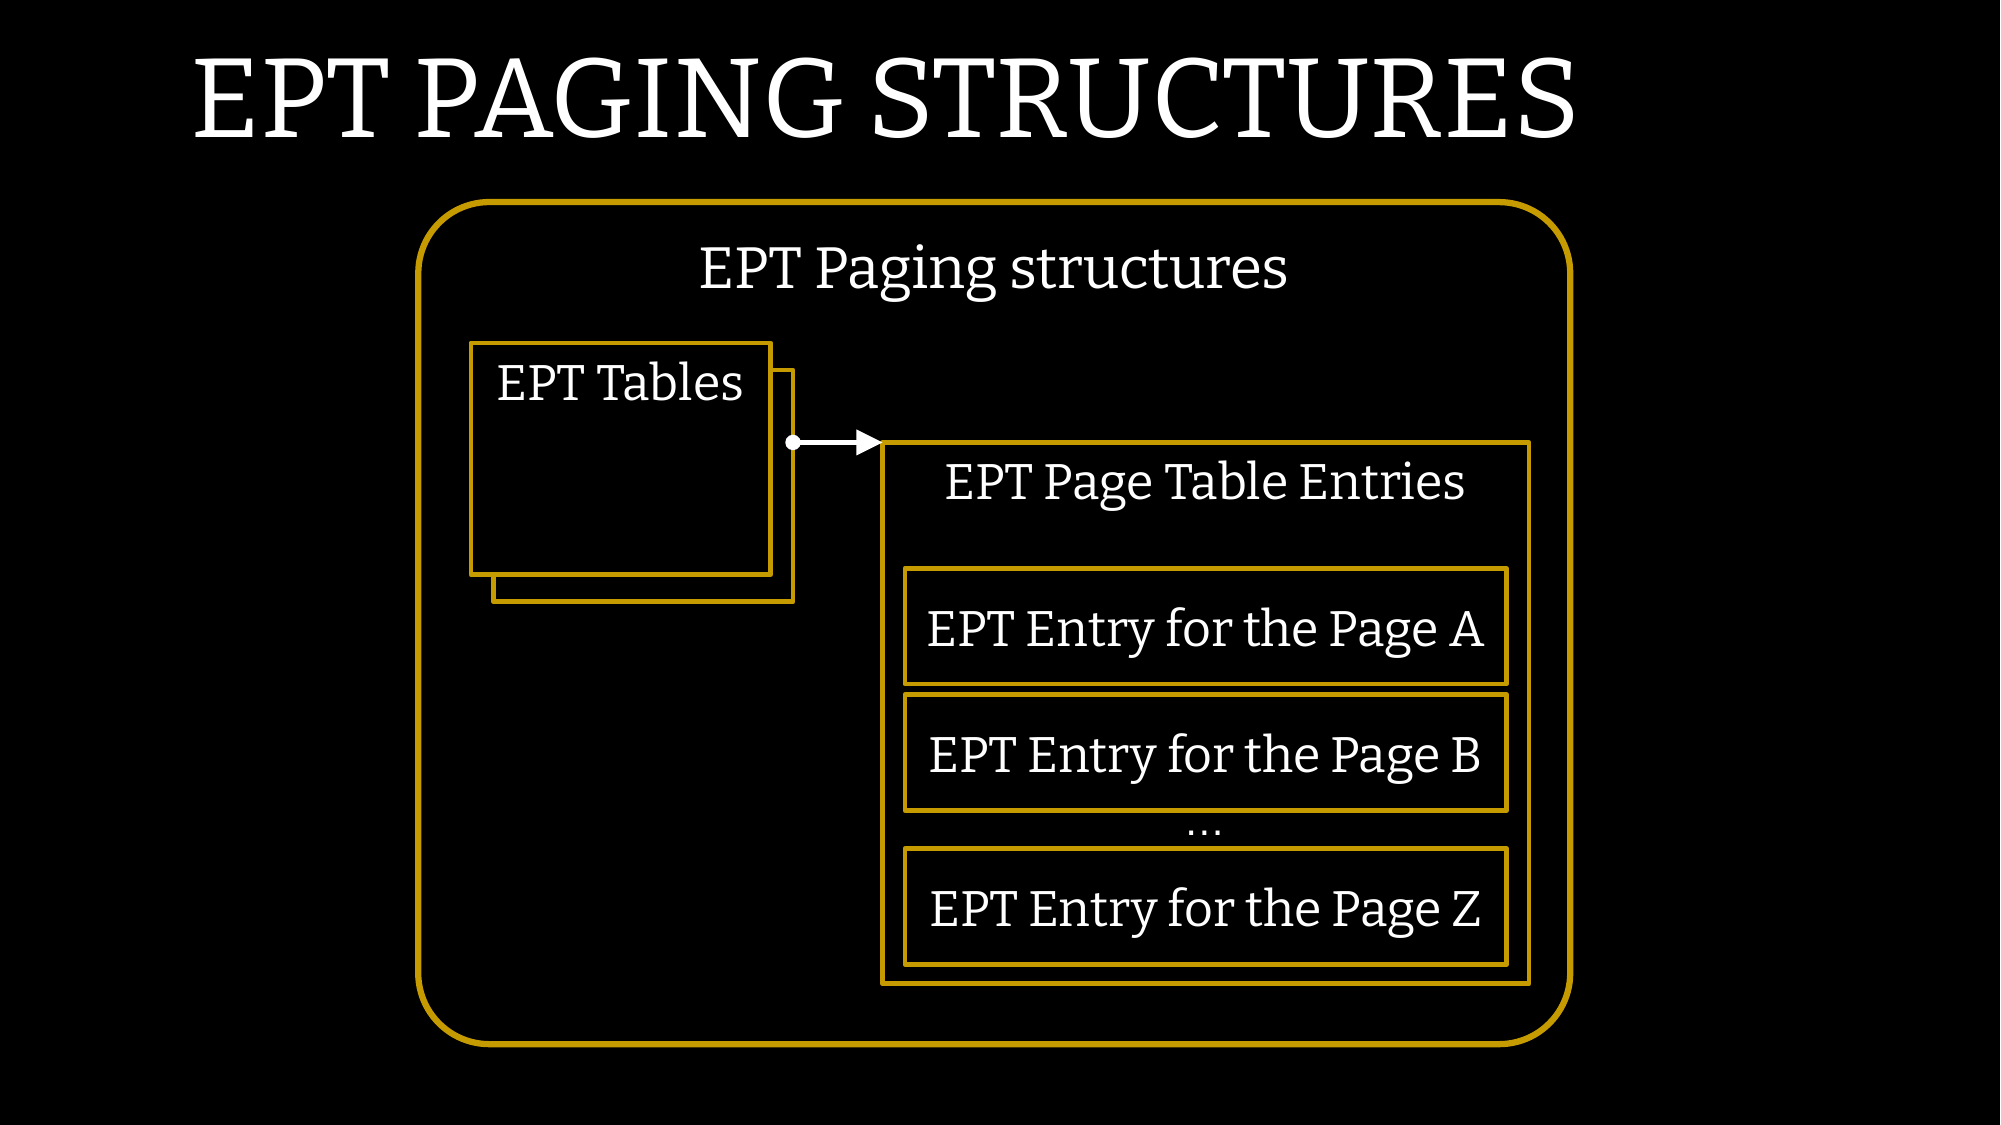

# EPT Paging structures
EPT Paging structures
EPT Tables
EPT Tables
EPT Page Table Entries
EPT Entry for the Page A
EPT Entry for the Page B
…
EPT Entry for the Page Z